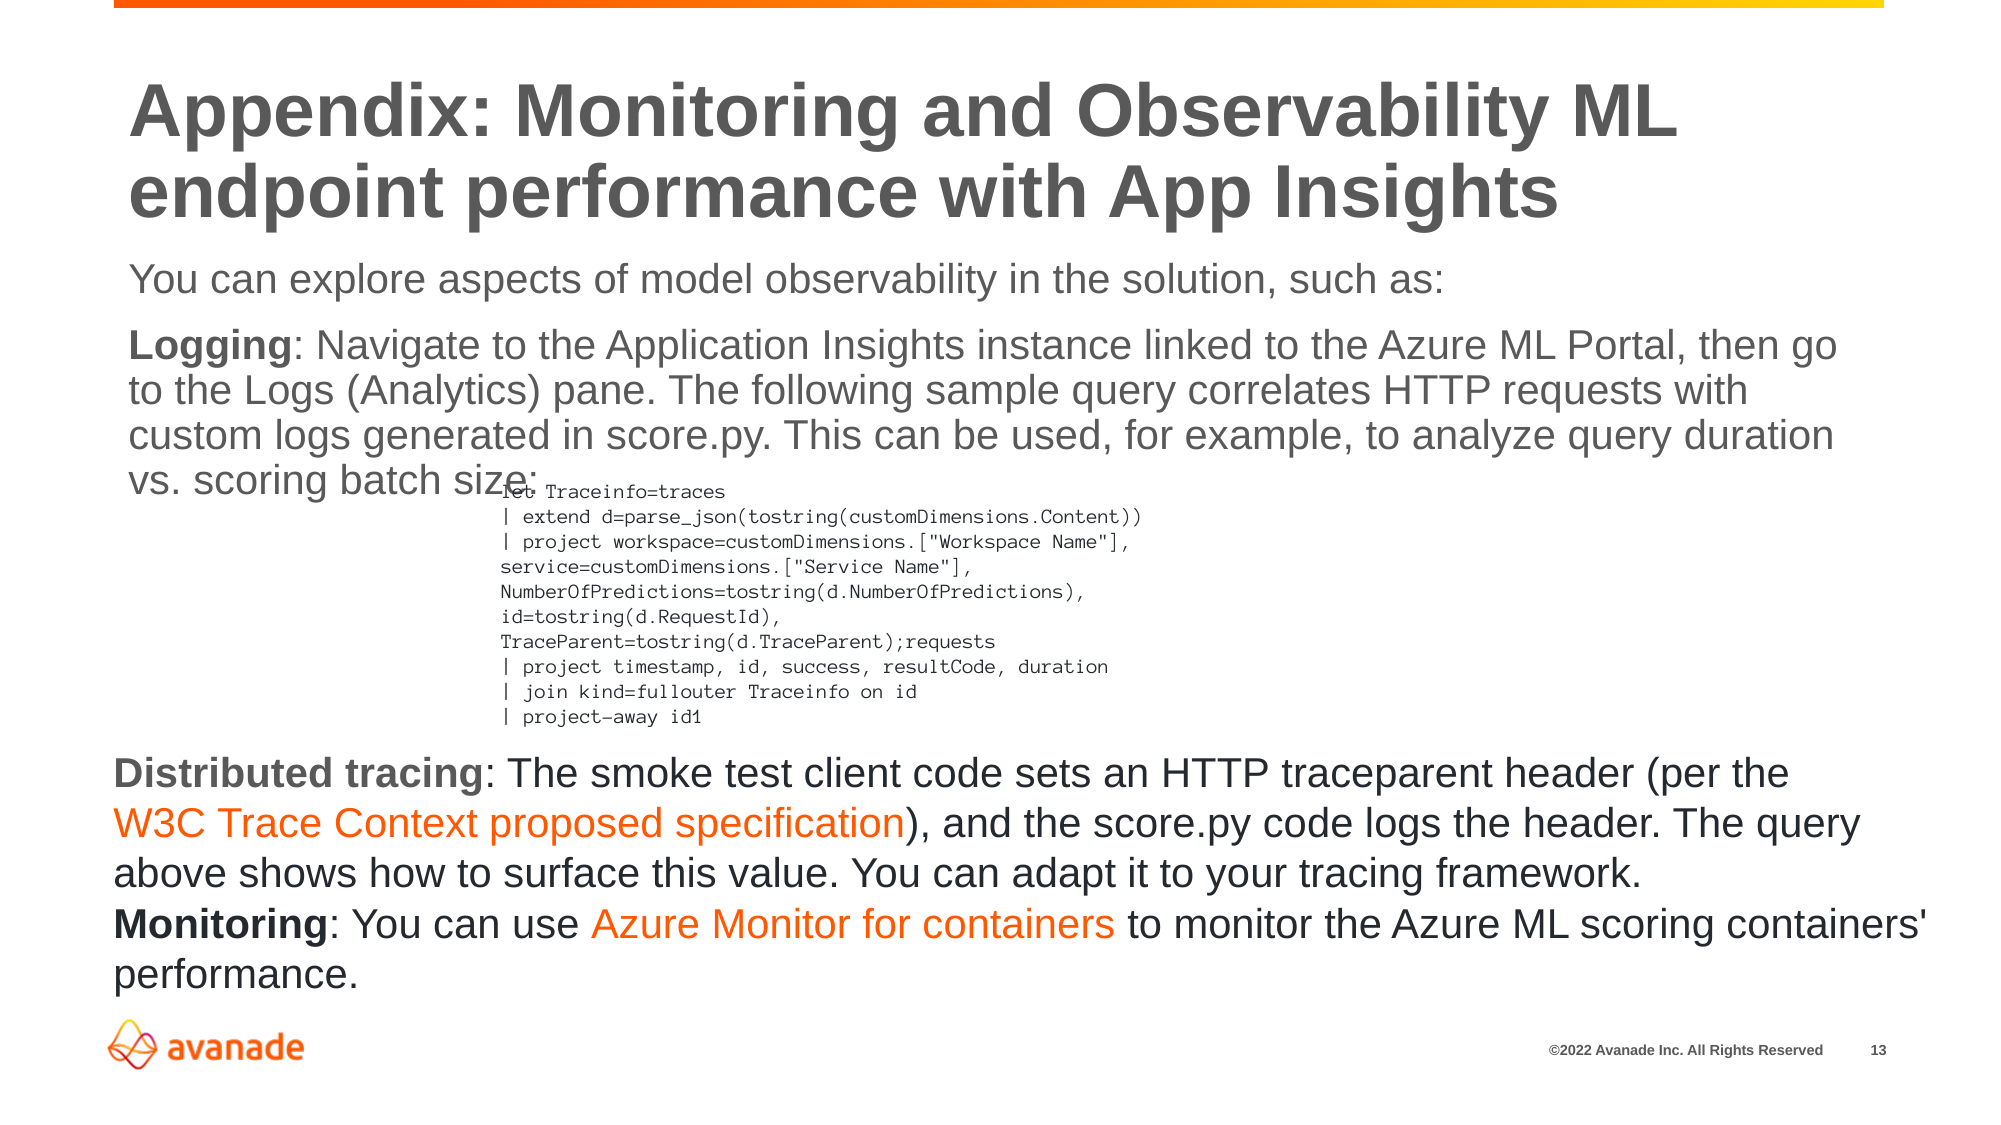

# Appendix: Monitoring and Observability ML endpoint performance with App Insights
You can explore aspects of model observability in the solution, such as:
Logging: Navigate to the Application Insights instance linked to the Azure ML Portal, then go to the Logs (Analytics) pane. The following sample query correlates HTTP requests with custom logs generated in score.py. This can be used, for example, to analyze query duration vs. scoring batch size:

let Traceinfo=traces
| extend d=parse_json(tostring(customDimensions.Content))
| project workspace=customDimensions.["Workspace Name"],    service=customDimensions.["Service Name"],    NumberOfPredictions=tostring(d.NumberOfPredictions),    id=tostring(d.RequestId),    TraceParent=tostring(d.TraceParent);requests
| project timestamp, id, success, resultCode, duration
| join kind=fullouter Traceinfo on id
| project-away id1

Distributed tracing: The smoke test client code sets an HTTP traceparent header (per the W3C Trace Context proposed specification), and the score.py code logs the header. The query above shows how to surface this value. You can adapt it to your tracing framework.
Monitoring: You can use Azure Monitor for containers to monitor the Azure ML scoring containers' performance.

13